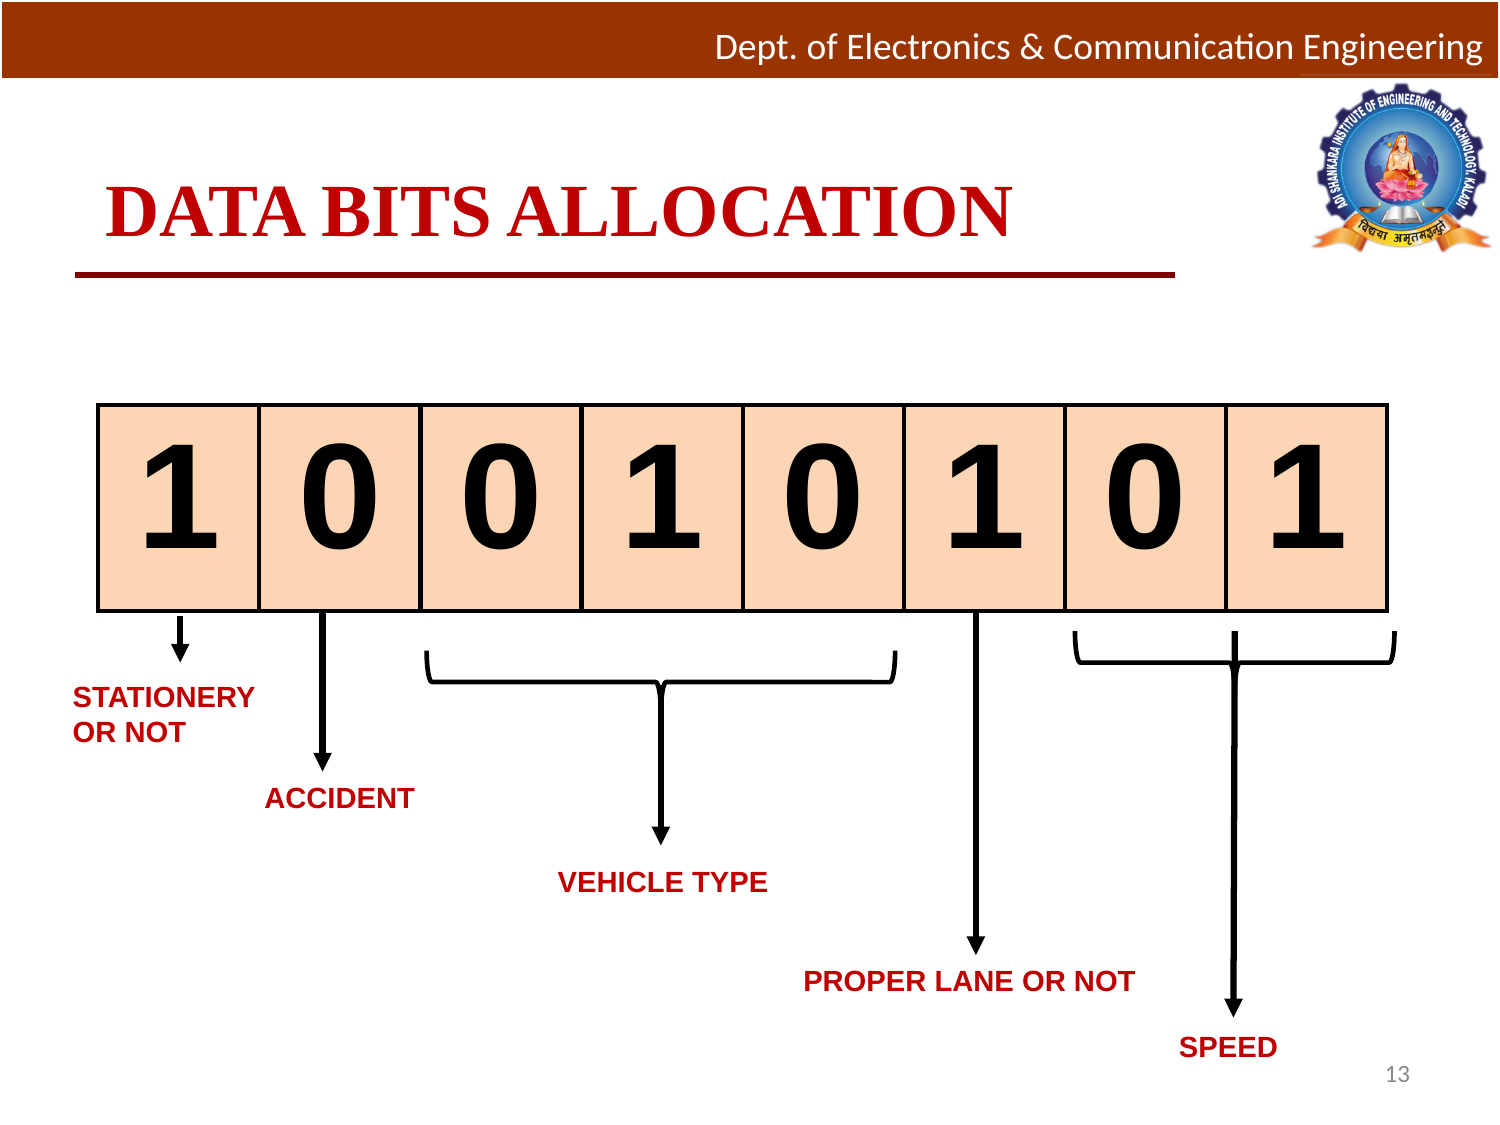

# DATA BITS ALLOCATION
| 1 | 0 | 0 | 1 | 0 | 1 | 0 | 1 |
| --- | --- | --- | --- | --- | --- | --- | --- |

STATIONERY OR NOT
ACCIDENT
VEHICLE TYPE
PROPER LANE OR NOT
SPEED
13